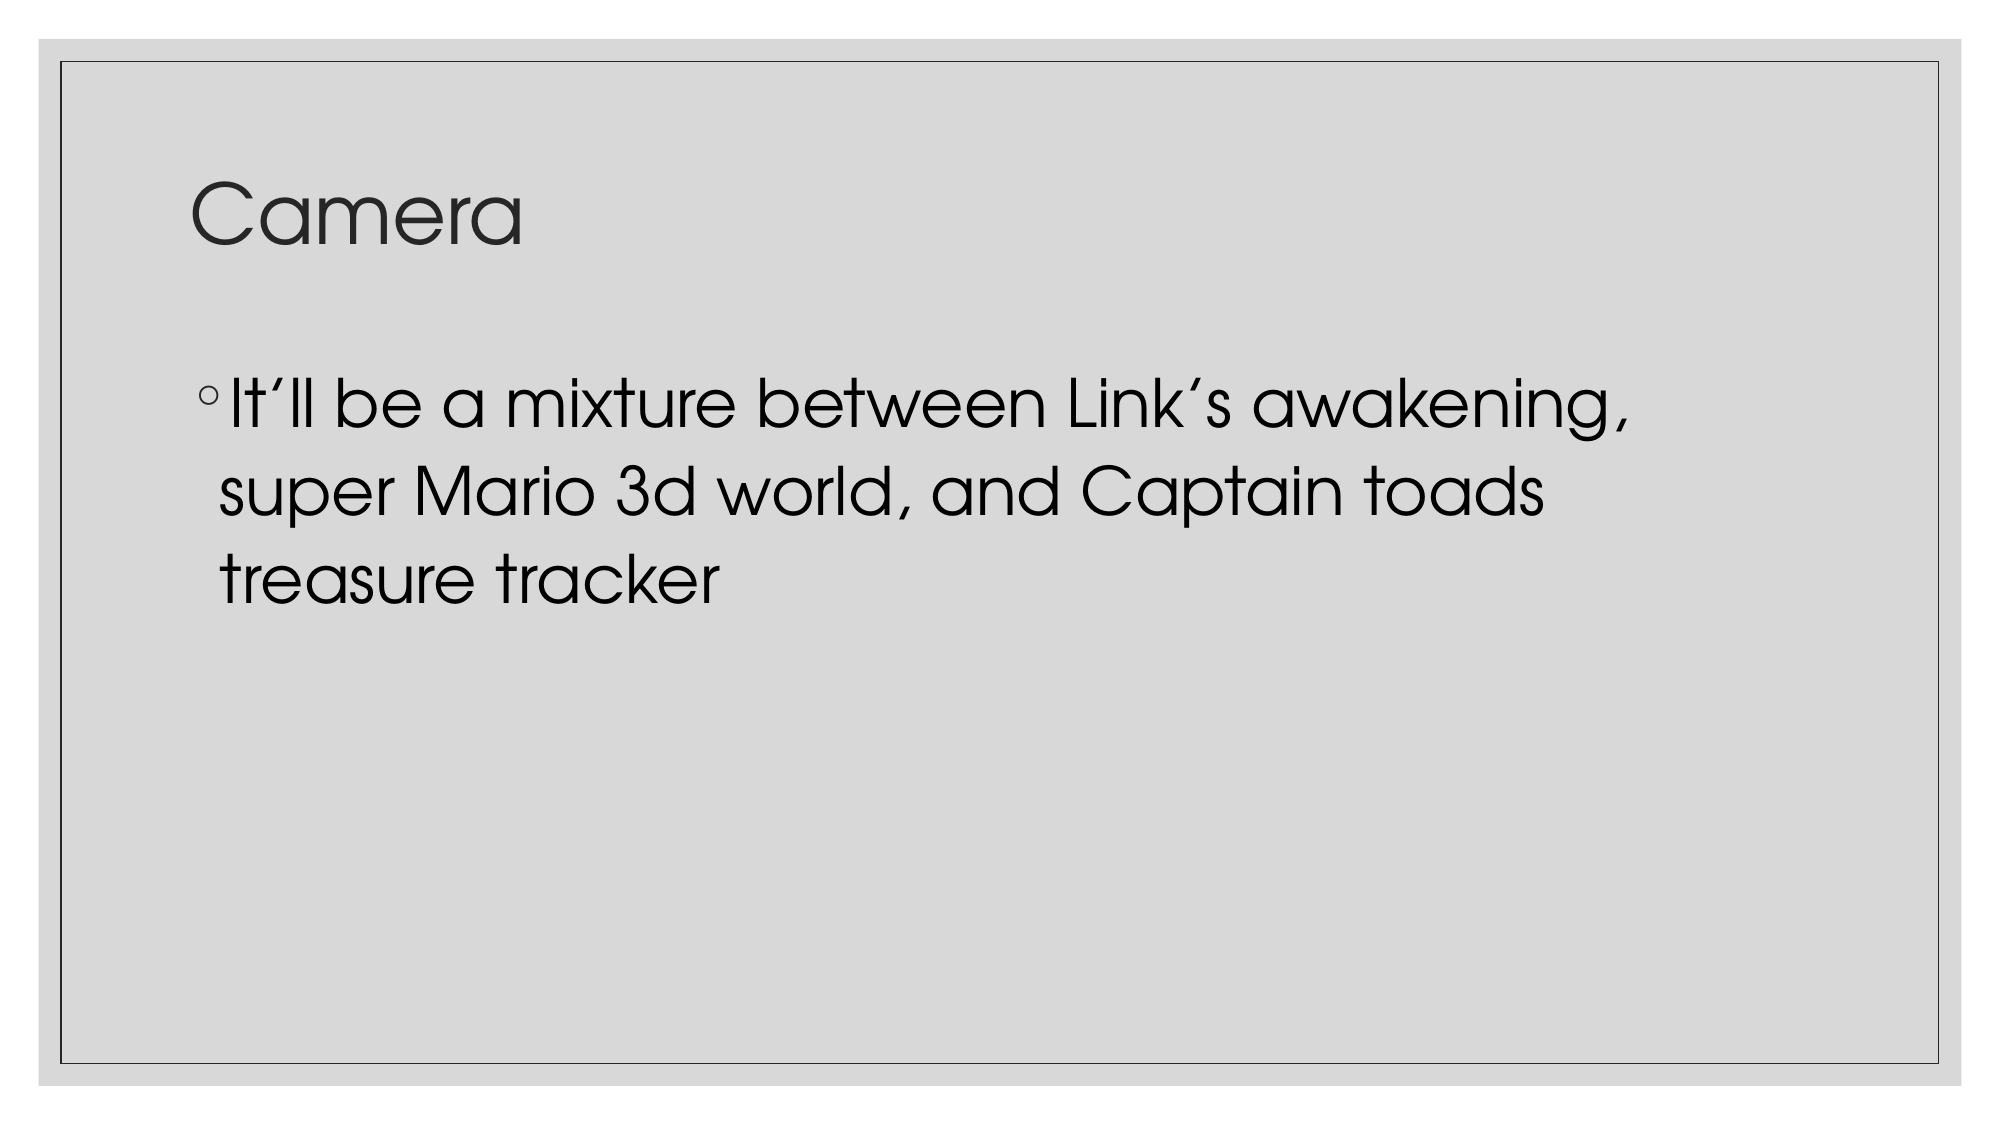

# Camera
It’ll be a mixture between Link’s awakening, super Mario 3d world, and Captain toads treasure tracker